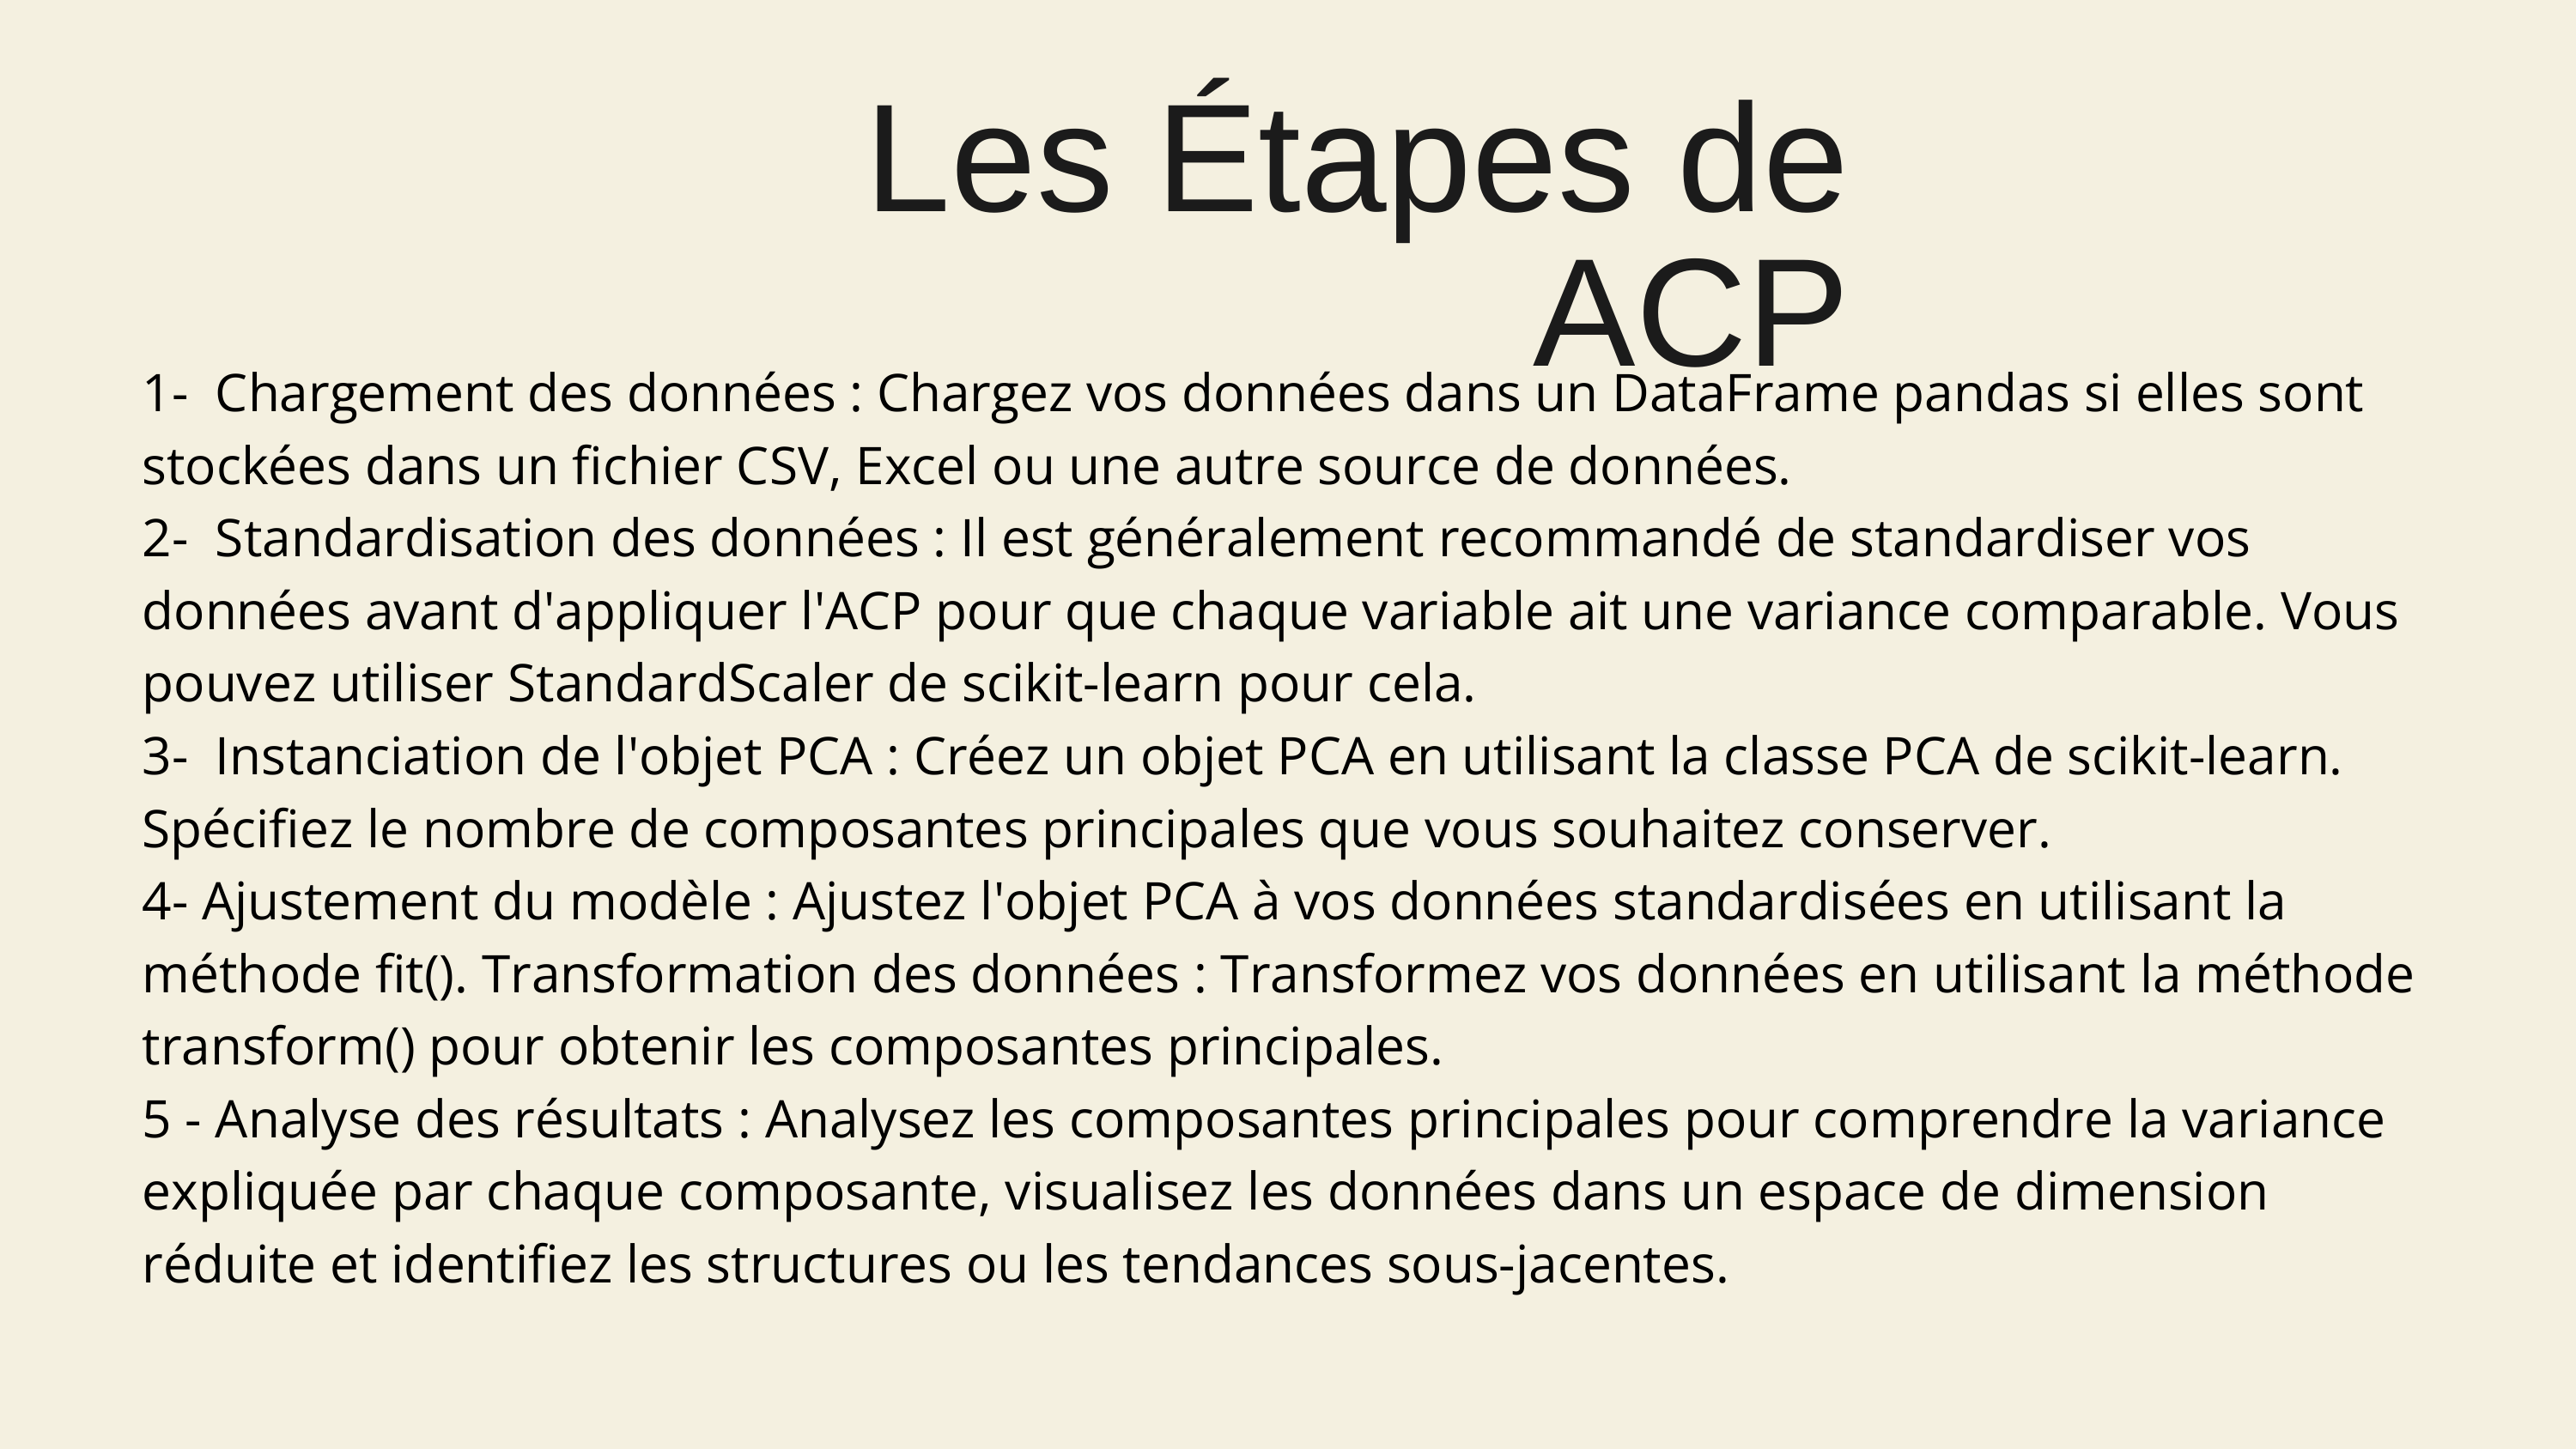

Les Étapes de ACP
1-  Chargement des données : Chargez vos données dans un DataFrame pandas si elles sont stockées dans un fichier CSV, Excel ou une autre source de données.
2-  Standardisation des données : Il est généralement recommandé de standardiser vos données avant d'appliquer l'ACP pour que chaque variable ait une variance comparable. Vous pouvez utiliser StandardScaler de scikit-learn pour cela.
3-  Instanciation de l'objet PCA : Créez un objet PCA en utilisant la classe PCA de scikit-learn. Spécifiez le nombre de composantes principales que vous souhaitez conserver.
4- Ajustement du modèle : Ajustez l'objet PCA à vos données standardisées en utilisant la méthode fit(). Transformation des données : Transformez vos données en utilisant la méthode transform() pour obtenir les composantes principales.
5 - Analyse des résultats : Analysez les composantes principales pour comprendre la variance expliquée par chaque composante, visualisez les données dans un espace de dimension réduite et identifiez les structures ou les tendances sous-jacentes.